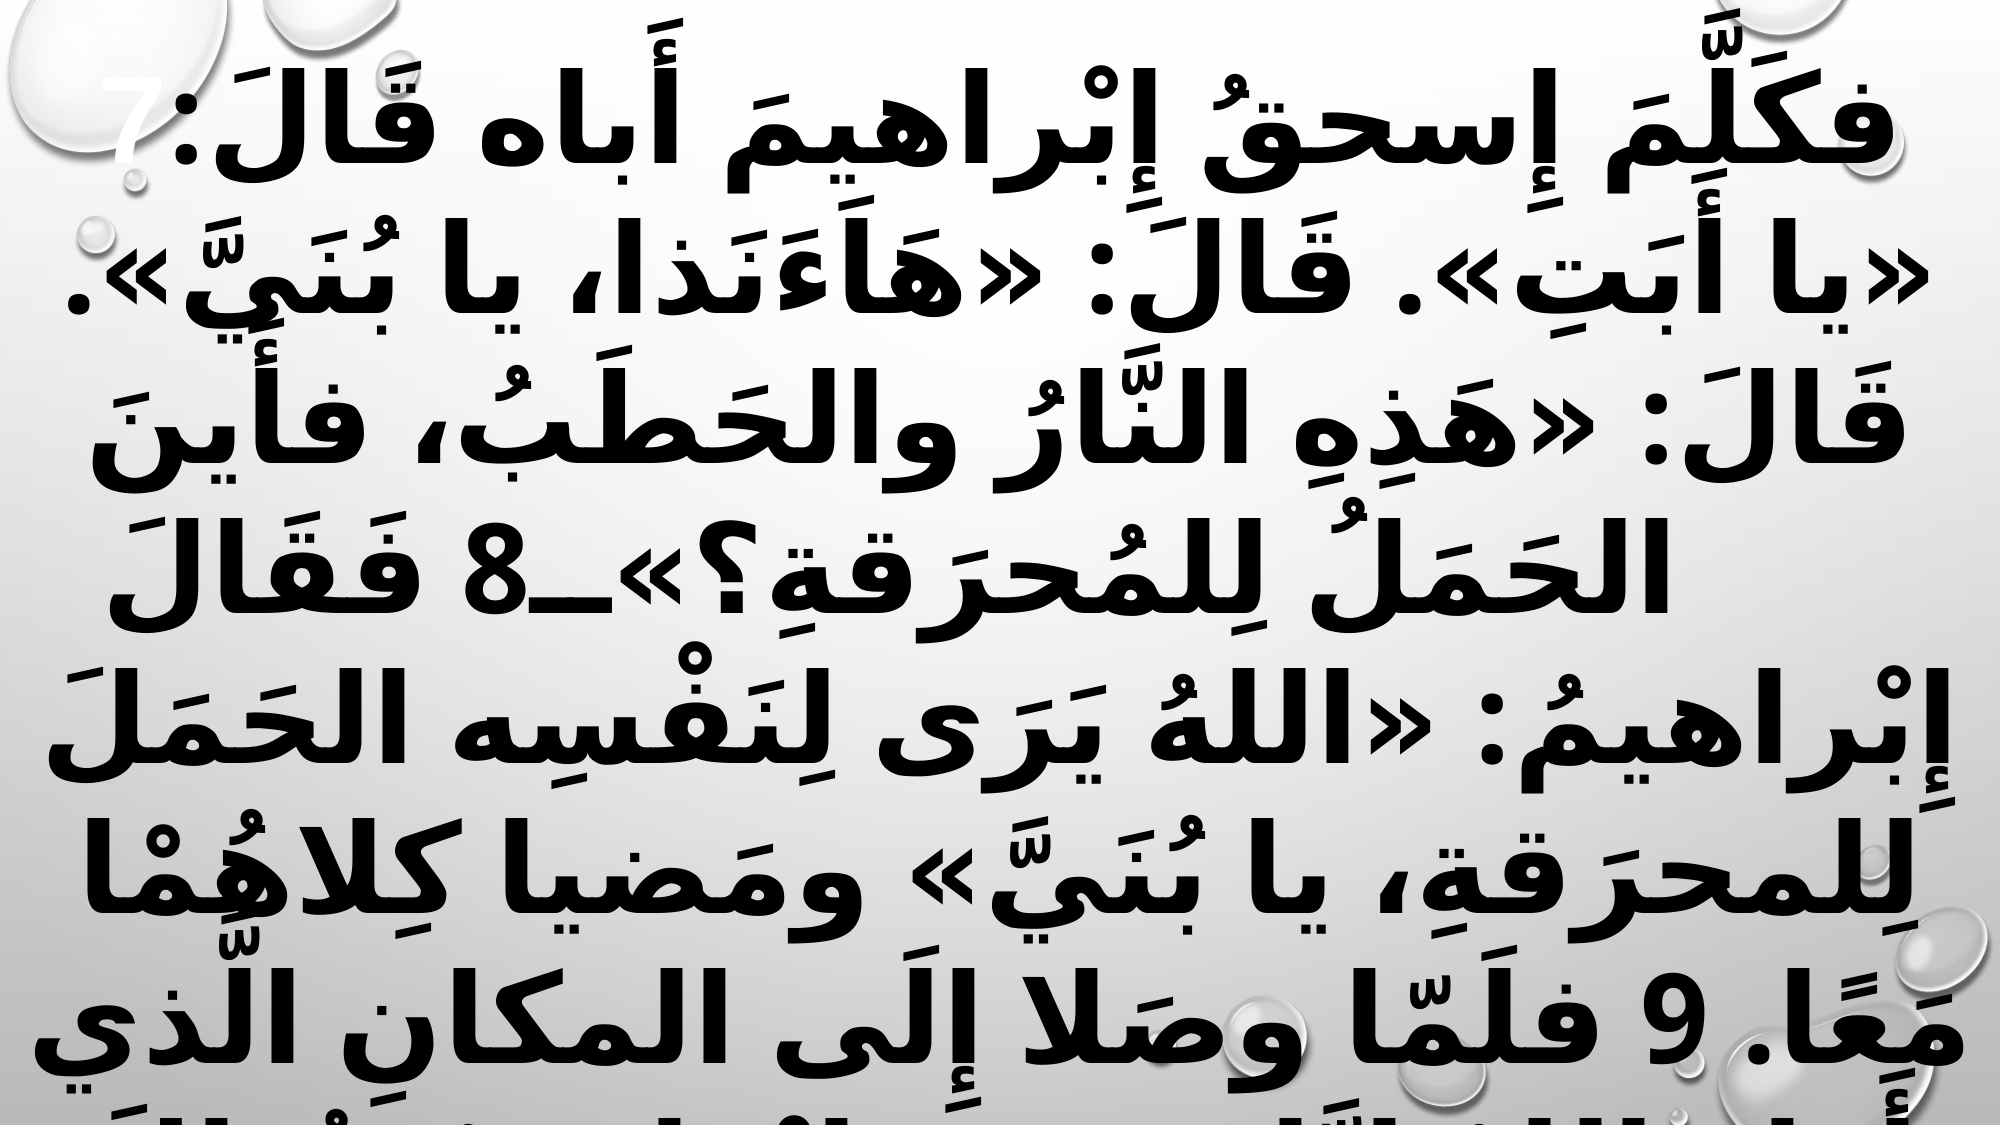

7فكَلَّمَ إِسحقُ إِبْراهيمَ أَباه قَالَ: «يا أَبَتِ». قَالَ: «هَاَءَنَذا، يا بُنَيَّ». قَالَ: «هَذِهِ النَّارُ والحَطَبُ، فأَينَ الحَمَلُ لِلمُحرَقةِ؟»8 فَقَالَ إِبْراهيمُ: «اللهُ يَرَى لِنَفْسِه الحَمَلَ لِلمحرَقةِ، يا بُنَيَّ» ومَضيا كِلاهُمْا مَعًا. 9 فلَمّا وصَلا إِلَى المكانِ الَّذي أَراه اللهُ إِيَّاه، بَنى إِبْراهيمُ هُنَاكَ المذبَح ورتَّبَ الحَطَبَ ورَبَطَ إِسْحَقَ ابنَه وجَعَلَهُ عَلَى المذبَحِ فَوقَ الحَطَبِ.